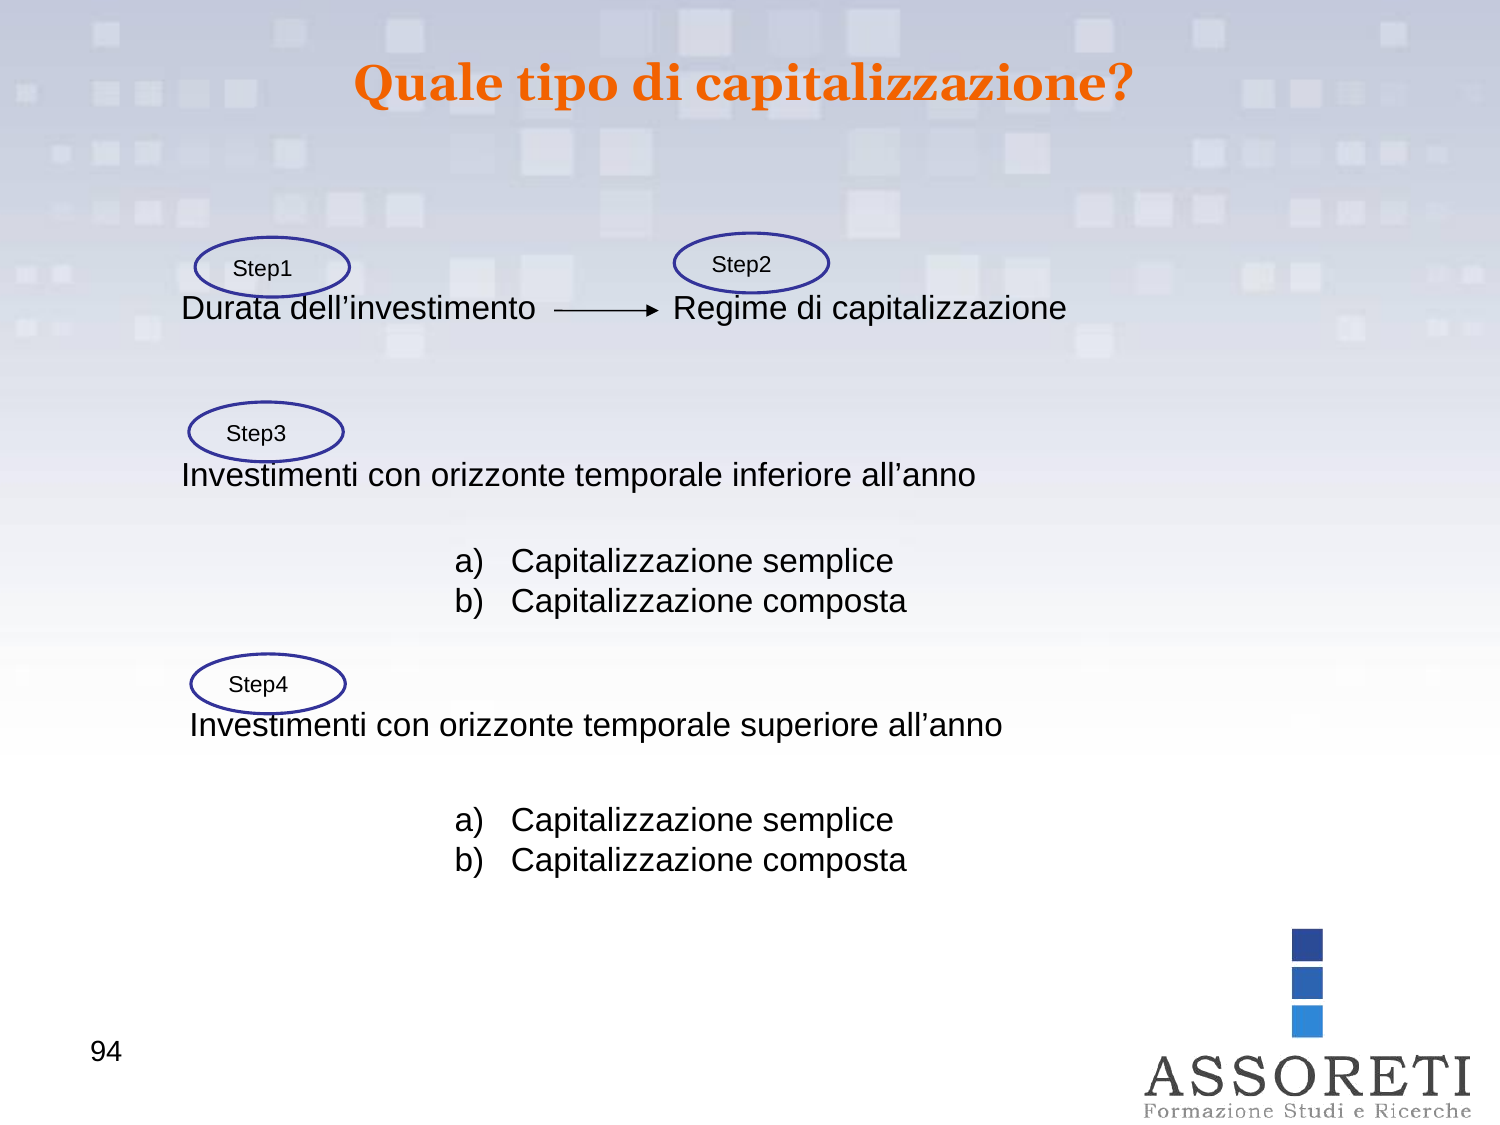

Quale tipo di capitalizzazione?
Step2
Step1
Durata dell’investimento
Regime di capitalizzazione

Step3
Investimenti con orizzonte temporale inferiore all’anno
Capitalizzazione semplice
Capitalizzazione composta
Step4
Investimenti con orizzonte temporale superiore all’anno
Capitalizzazione semplice
Capitalizzazione composta
94